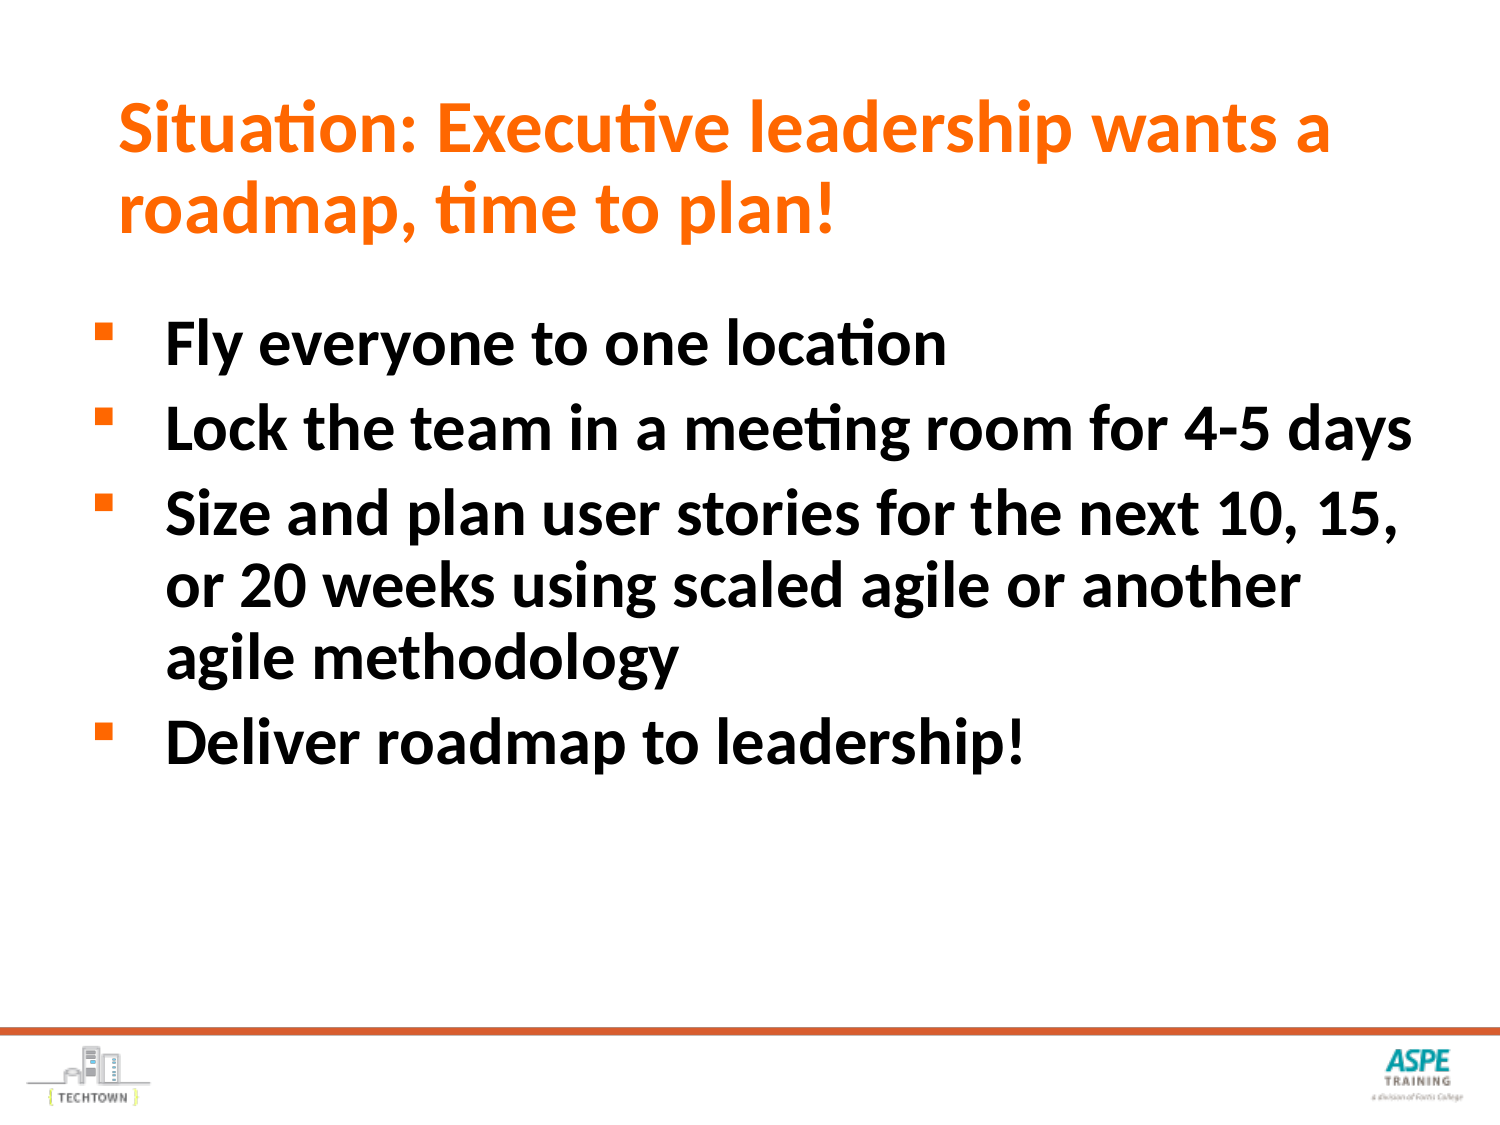

# Situation: Executive leadership wants a roadmap, time to plan!
Fly everyone to one location
Lock the team in a meeting room for 4-5 days
Size and plan user stories for the next 10, 15, or 20 weeks using scaled agile or another agile methodology
Deliver roadmap to leadership!